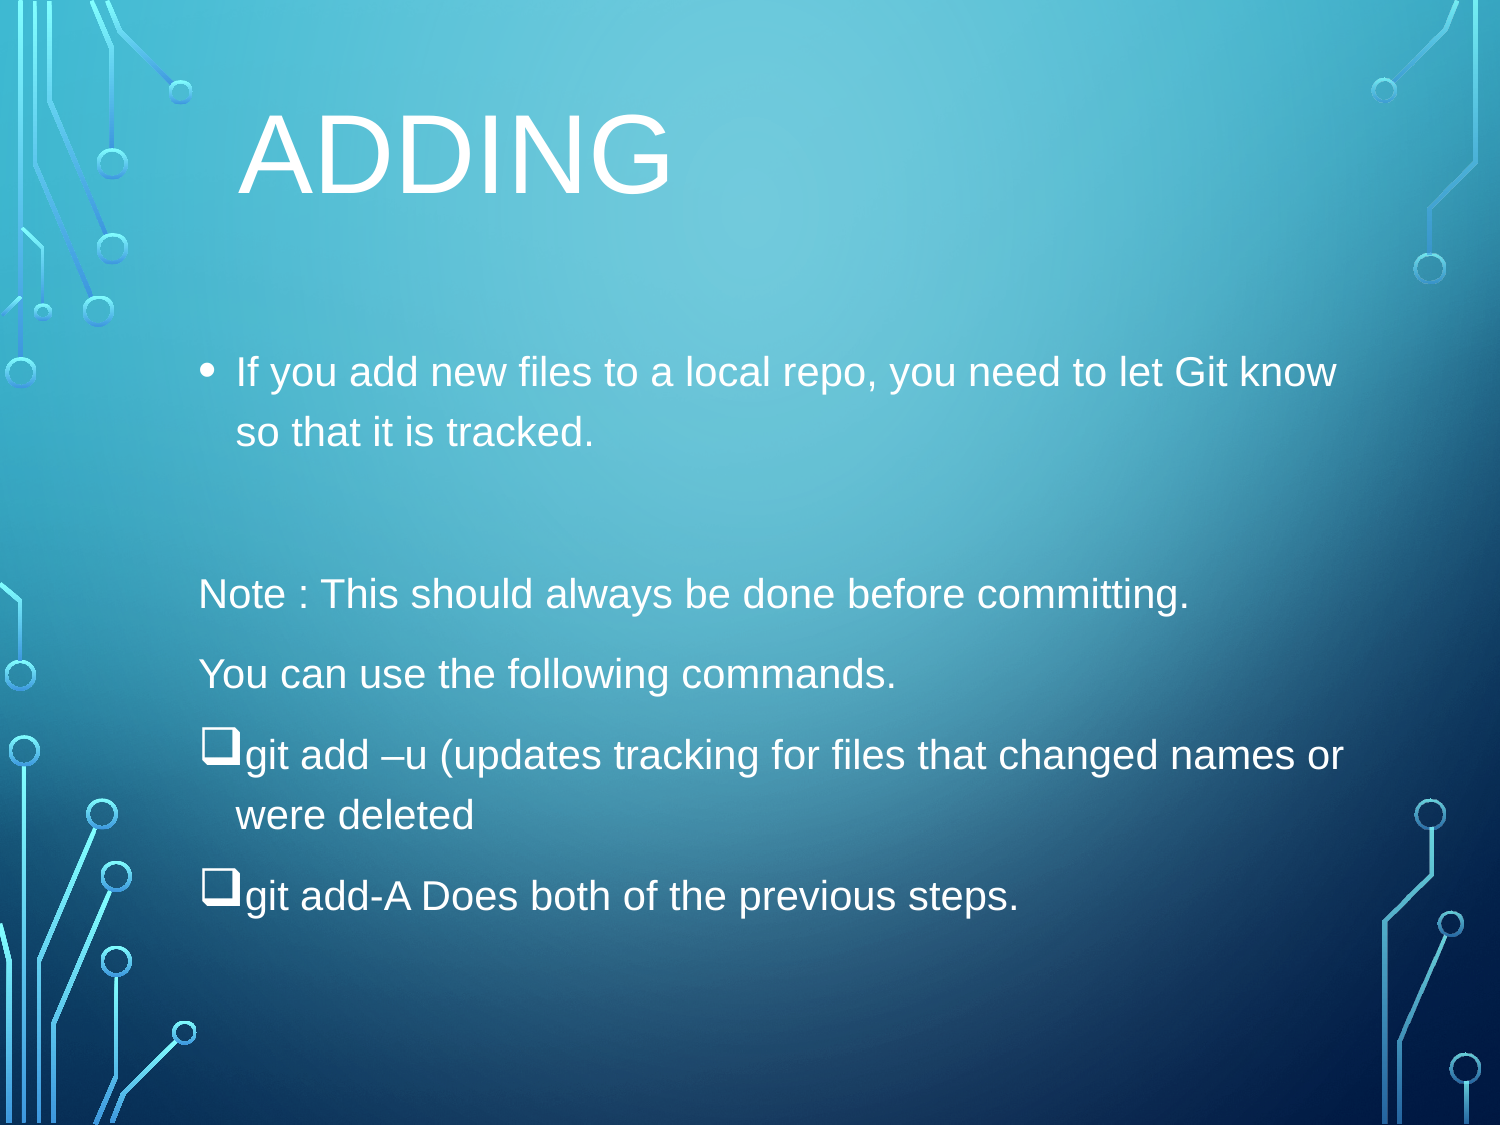

# Adding
If you add new files to a local repo, you need to let Git know so that it is tracked.

Note : This should always be done before committing.
You can use the following commands.
git add –u (updates tracking for files that changed names or were deleted
git add-A Does both of the previous steps.